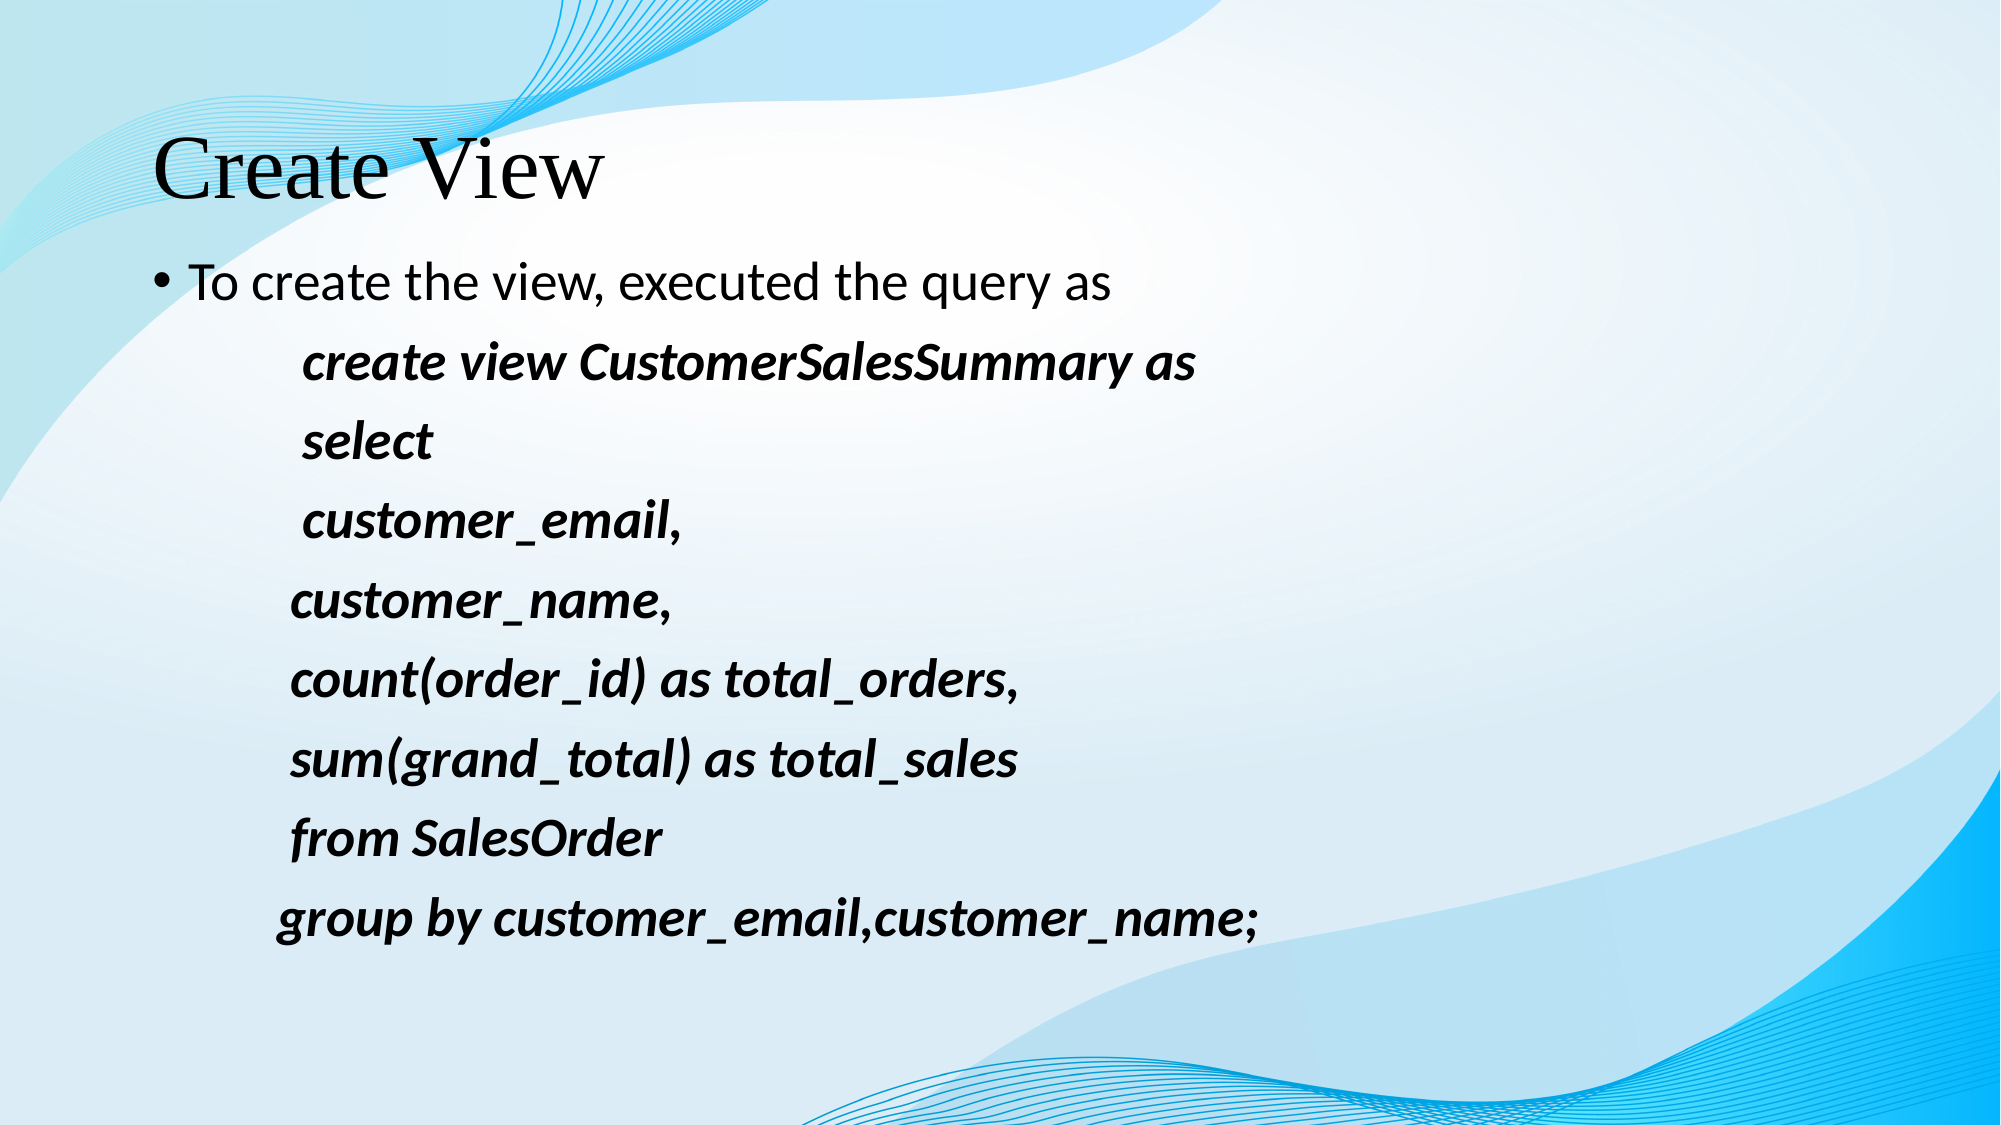

# Create View
To create the view, executed the query as
            create view CustomerSalesSummary as
            select
            customer_email,
           customer_name,
           count(order_id) as total_orders,
           sum(grand_total) as total_sales
           from SalesOrder
          group by customer_email,customer_name;